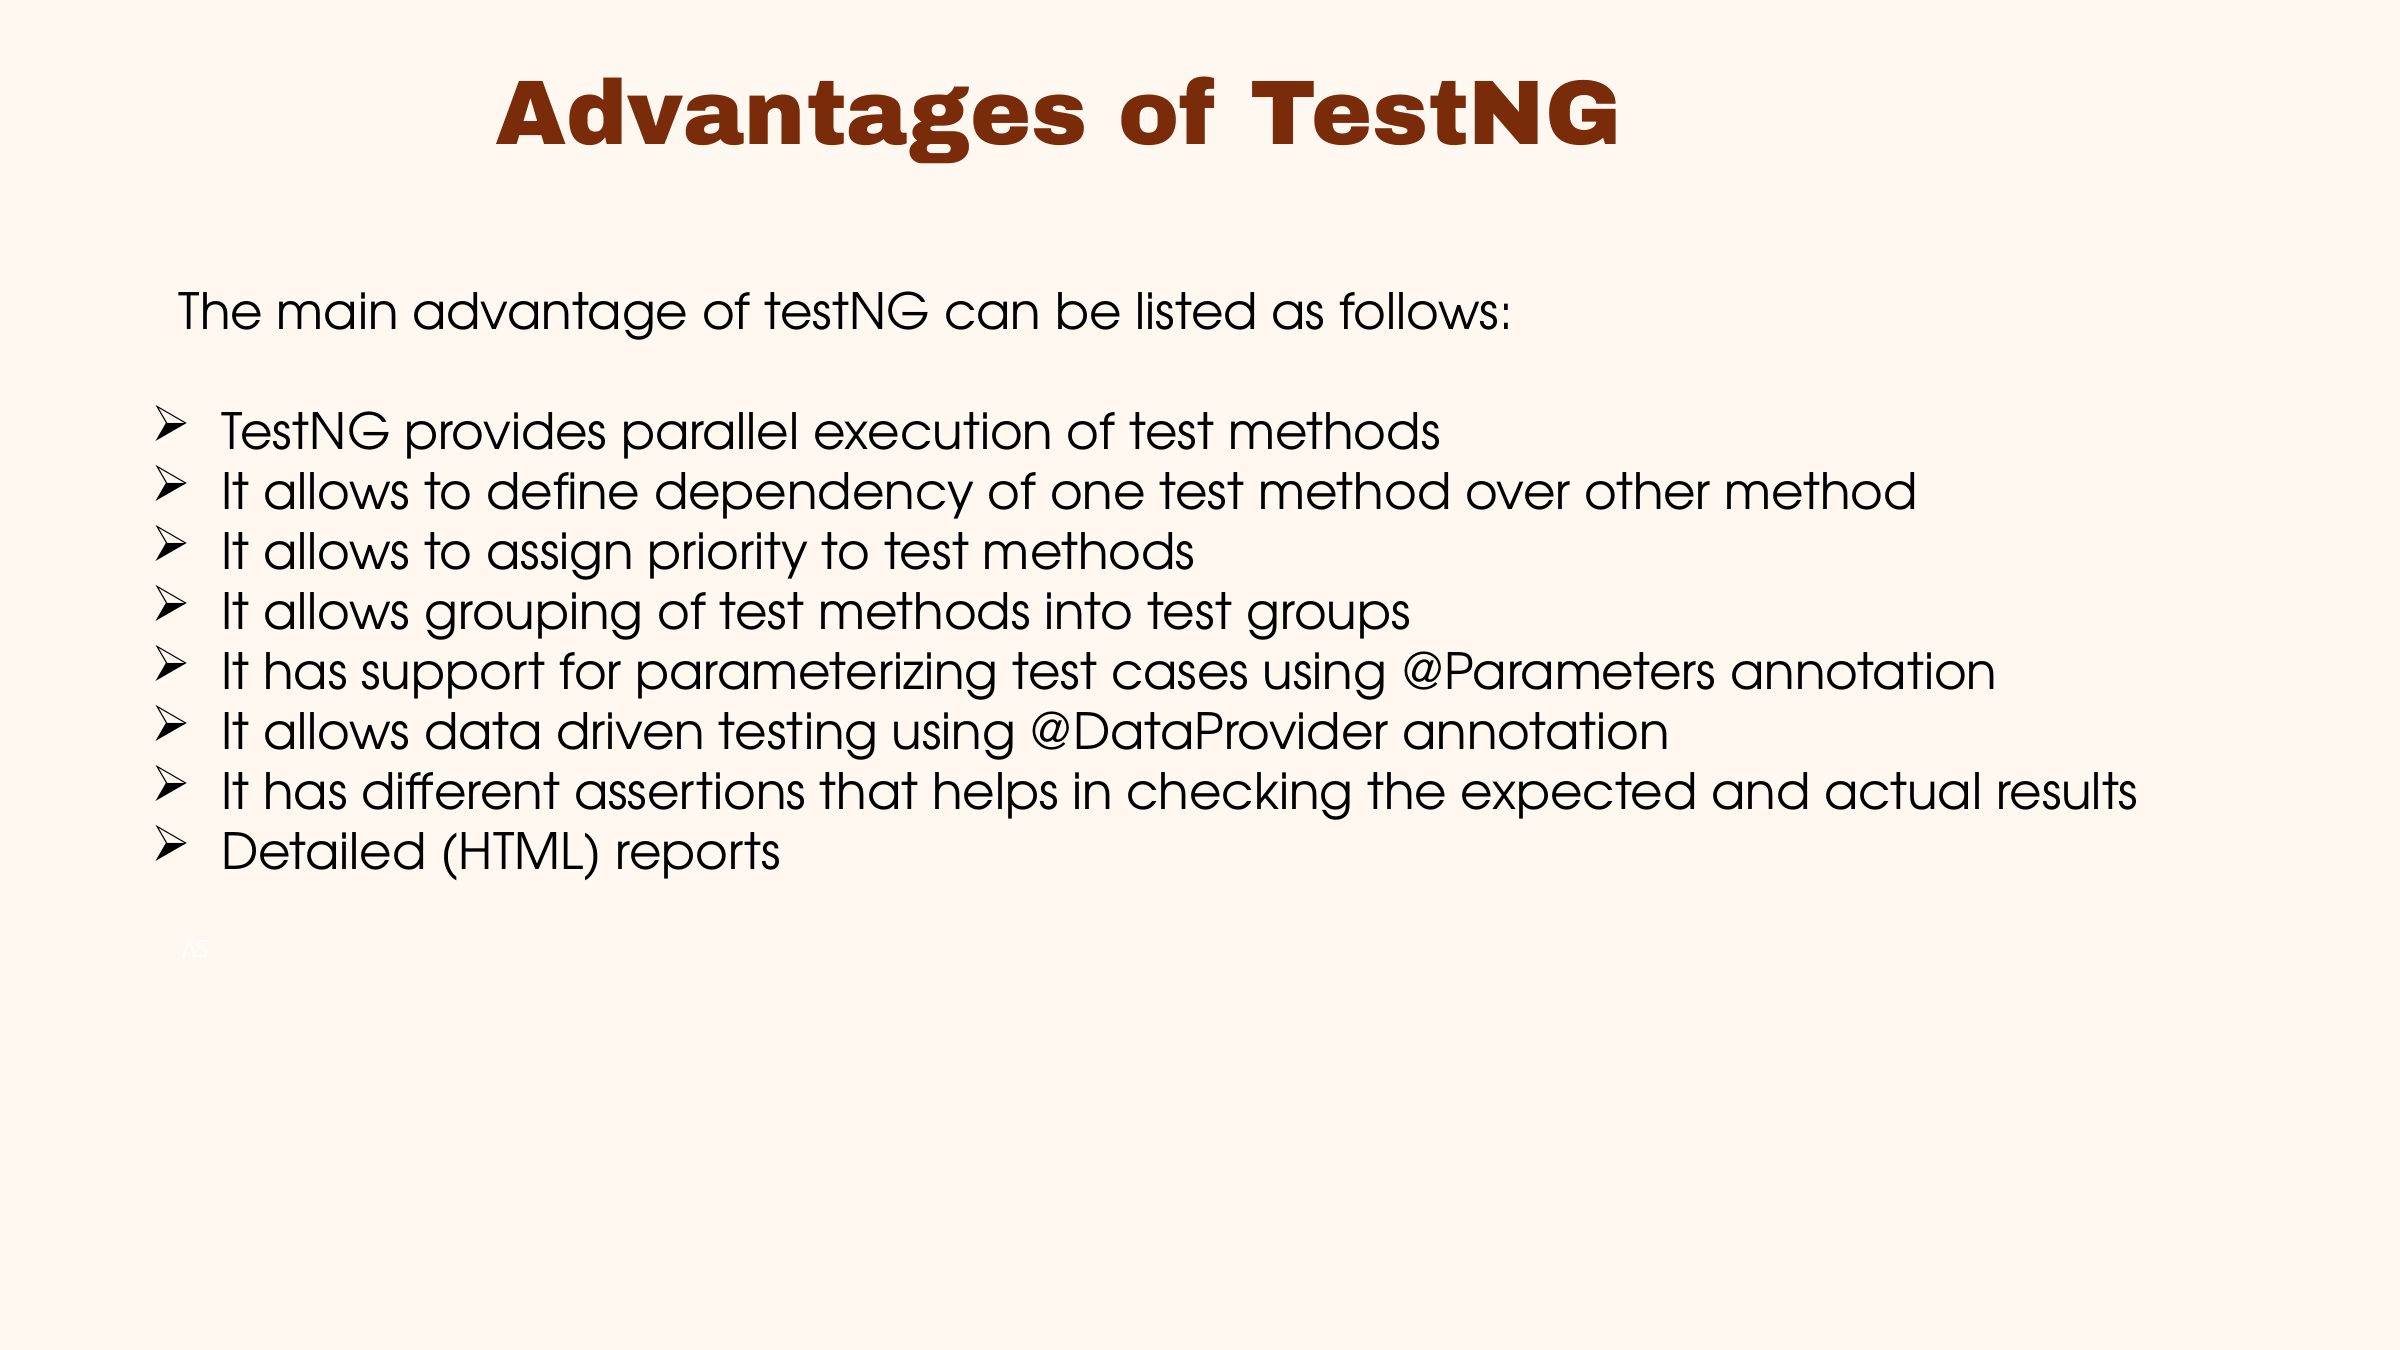

Advantages of TestNG

  The main advantage of testNG can be listed as follows:

 TestNG provides parallel execution of test methods
 It allows to define dependency of one test method over other method
 It allows to assign priority to test methods
 It allows grouping of test methods into test groups
 It has support for parameterizing test cases using @Parameters annotation
 It allows data driven testing using @DataProvider annotation
 It has different assertions that helps in checking the expected and actual results
 Detailed (HTML) reports

SV